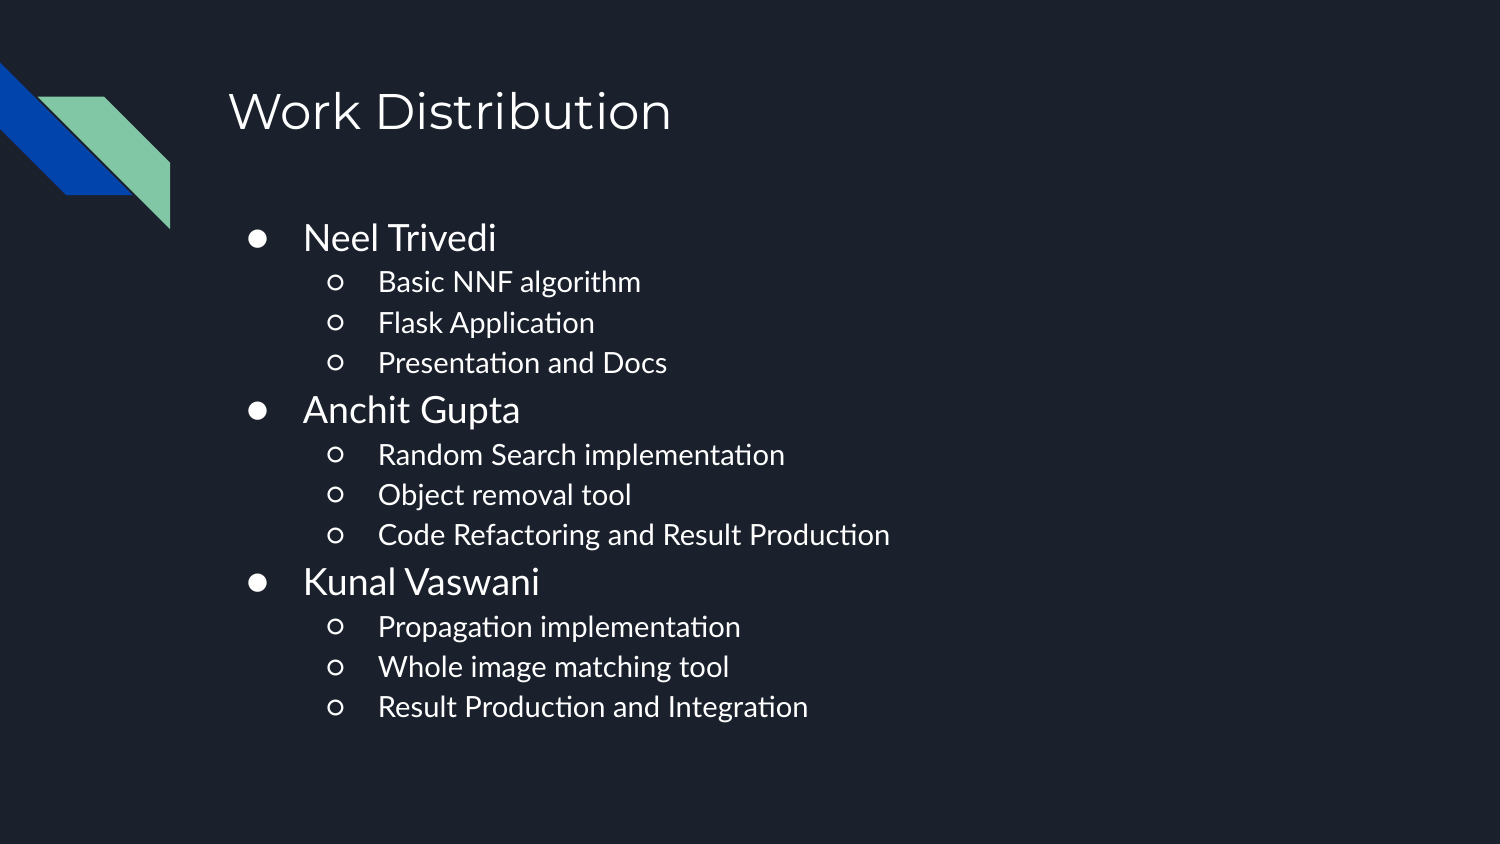

# Work Distribution
Neel Trivedi
Basic NNF algorithm
Flask Application
Presentation and Docs
Anchit Gupta
Random Search implementation
Object removal tool
Code Refactoring and Result Production
Kunal Vaswani
Propagation implementation
Whole image matching tool
Result Production and Integration